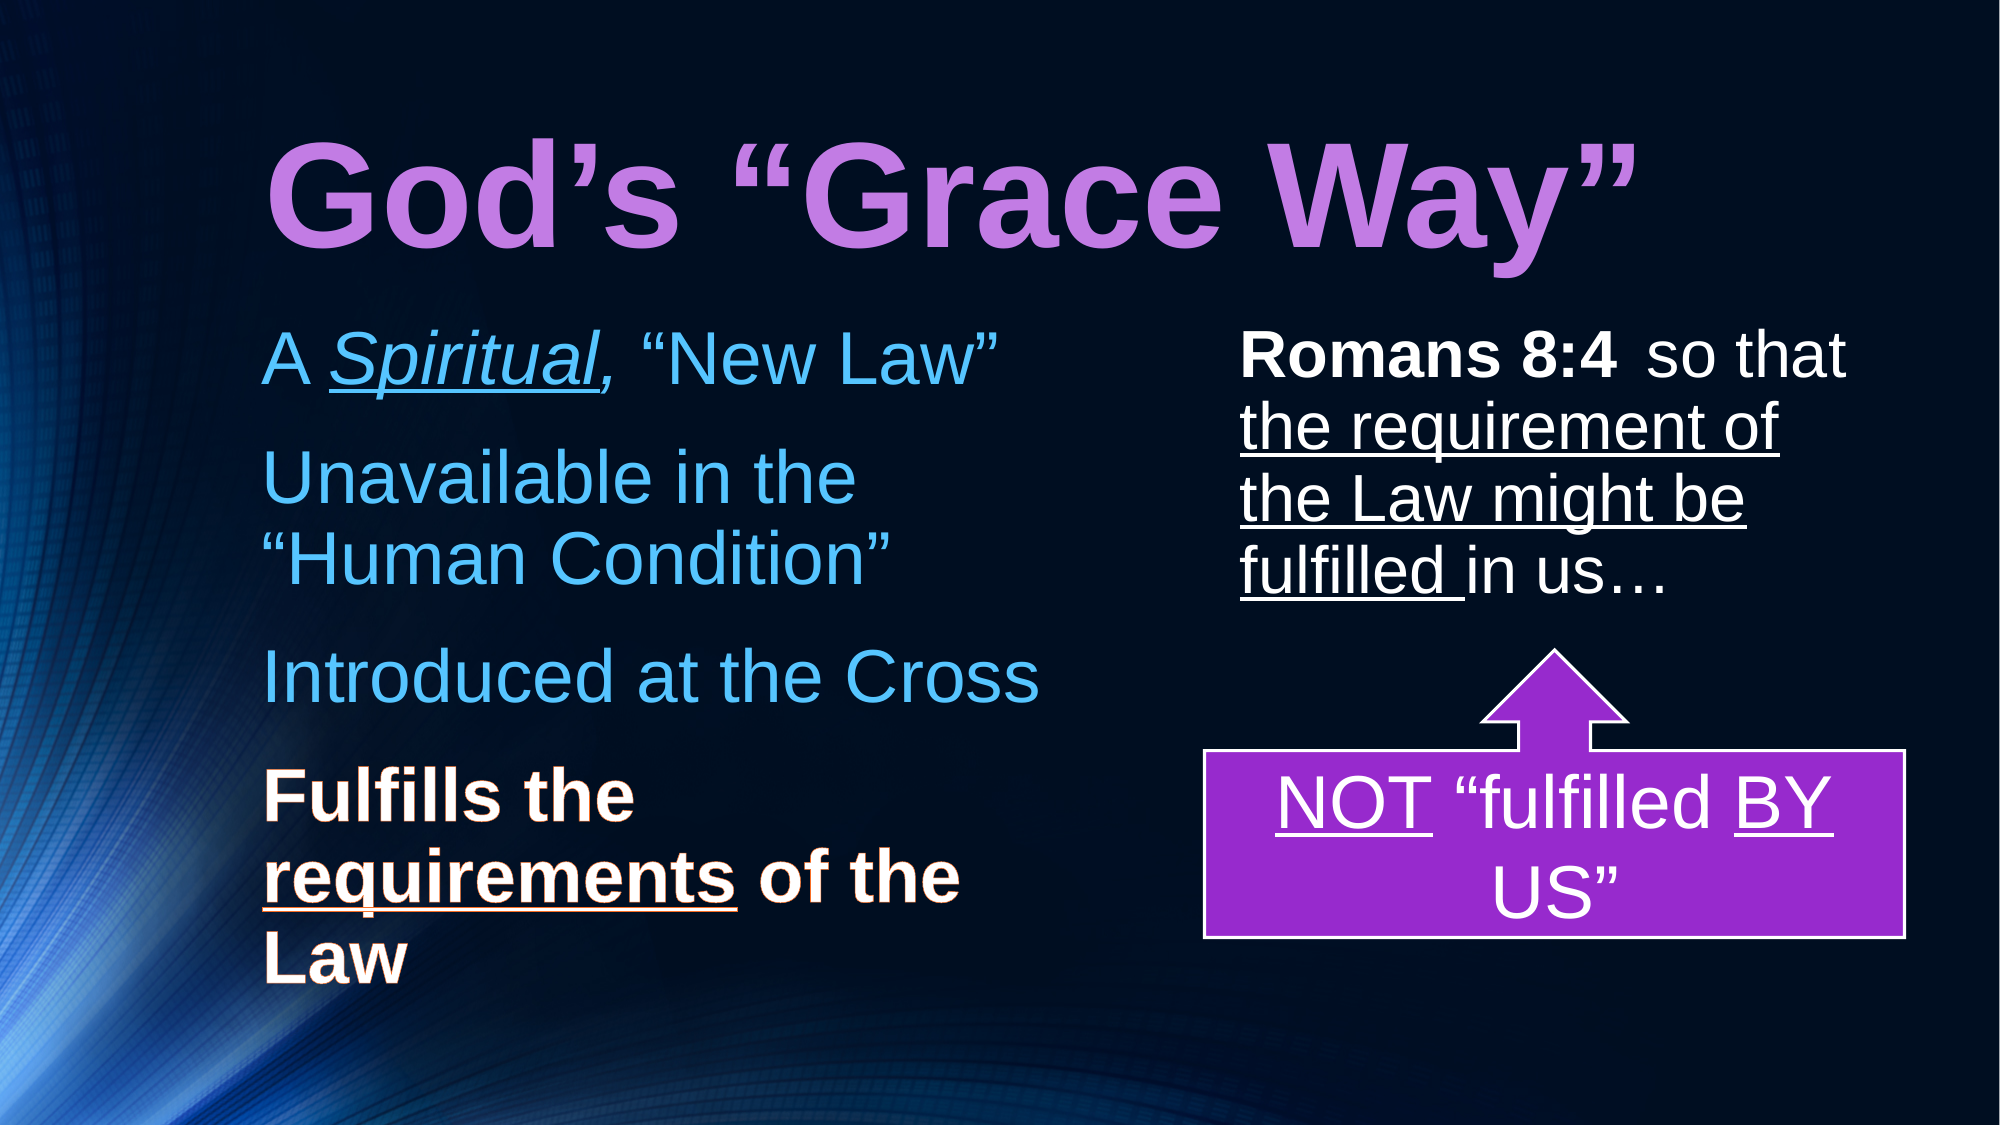

# God’s “Grace Way”
A Spiritual, “New Law”
Unavailable in the “Human Condition”
Introduced at the Cross
Fulfills the requirements of the Law

Romans 8:4  so that the requirement of the Law might be fulfilled in us…
NOT “fulfilled BY US”